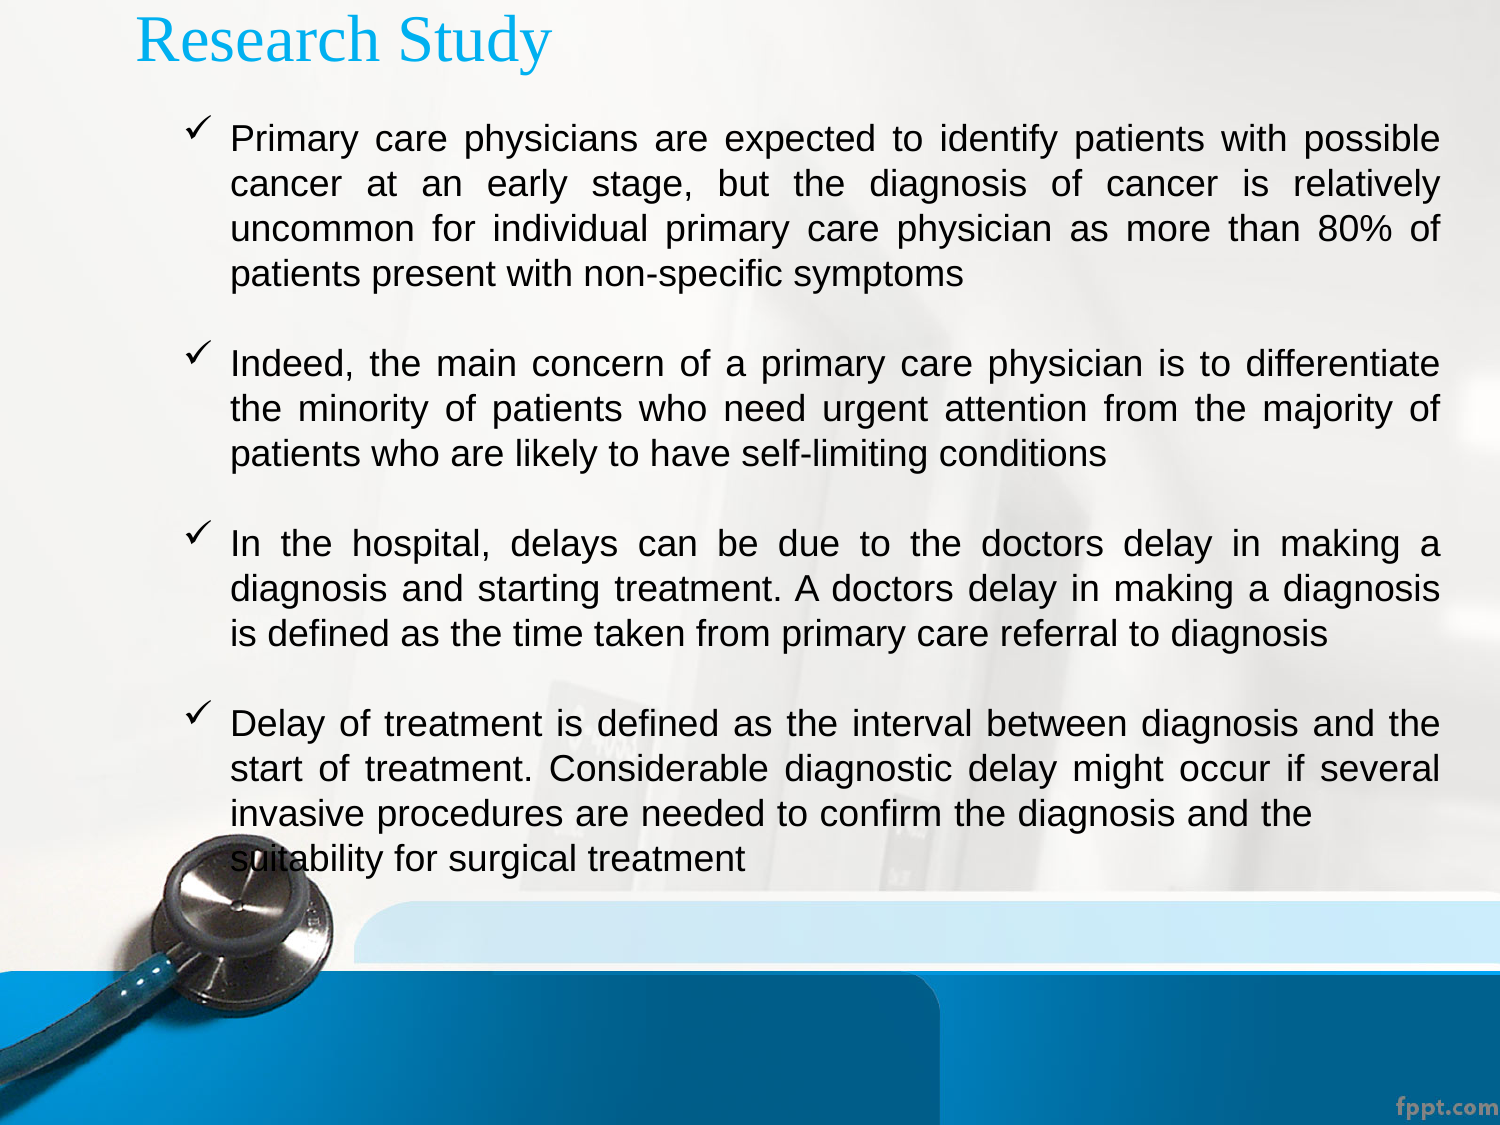

# Research Study
Primary care physicians are expected to identify patients with possible cancer at an early stage, but the diagnosis of cancer is relatively uncommon for individual primary care physician as more than 80% of patients present with non-specific symptoms

Indeed, the main concern of a primary care physician is to differentiate the minority of patients who need urgent attention from the majority of patients who are likely to have self-limiting conditions

In the hospital, delays can be due to the doctors delay in making a diagnosis and starting treatment. A doctors delay in making a diagnosis is defined as the time taken from primary care referral to diagnosis

Delay of treatment is defined as the interval between diagnosis and the start of treatment. Considerable diagnostic delay might occur if several invasive procedures are needed to confirm the diagnosis and the 	suitability for surgical treatment